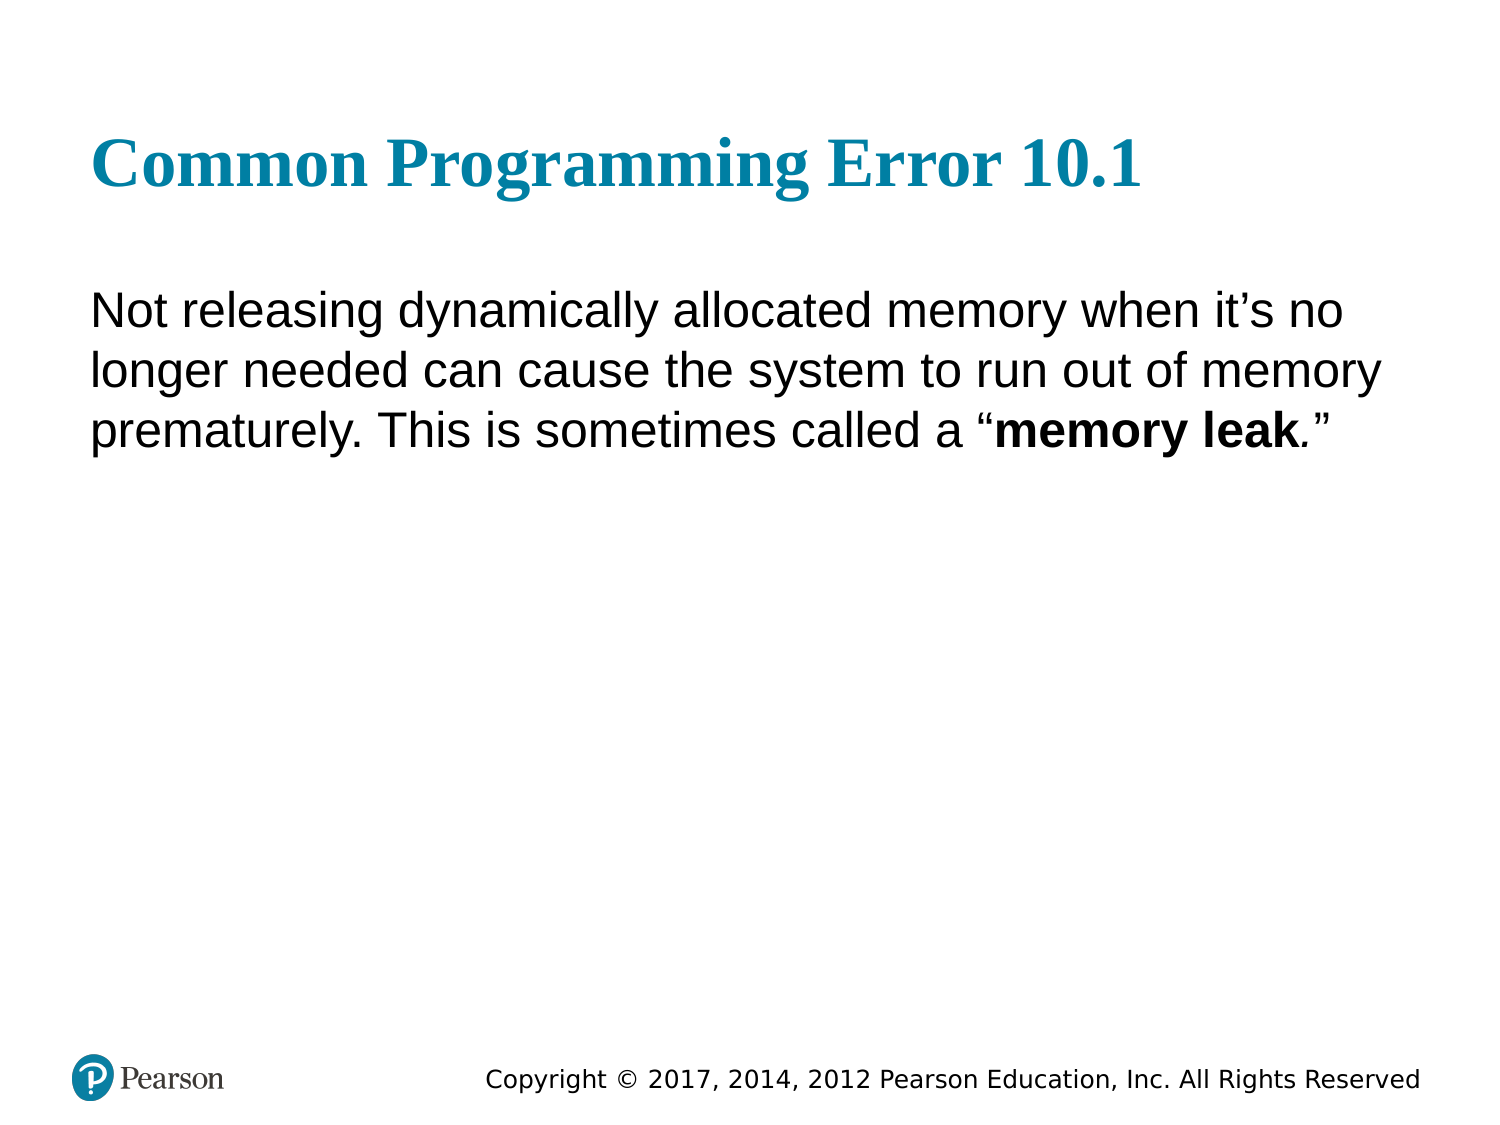

# Common Programming Error 10.1
Not releasing dynamically allocated memory when it’s no longer needed can cause the system to run out of memory prematurely. This is sometimes called a “memory leak.”